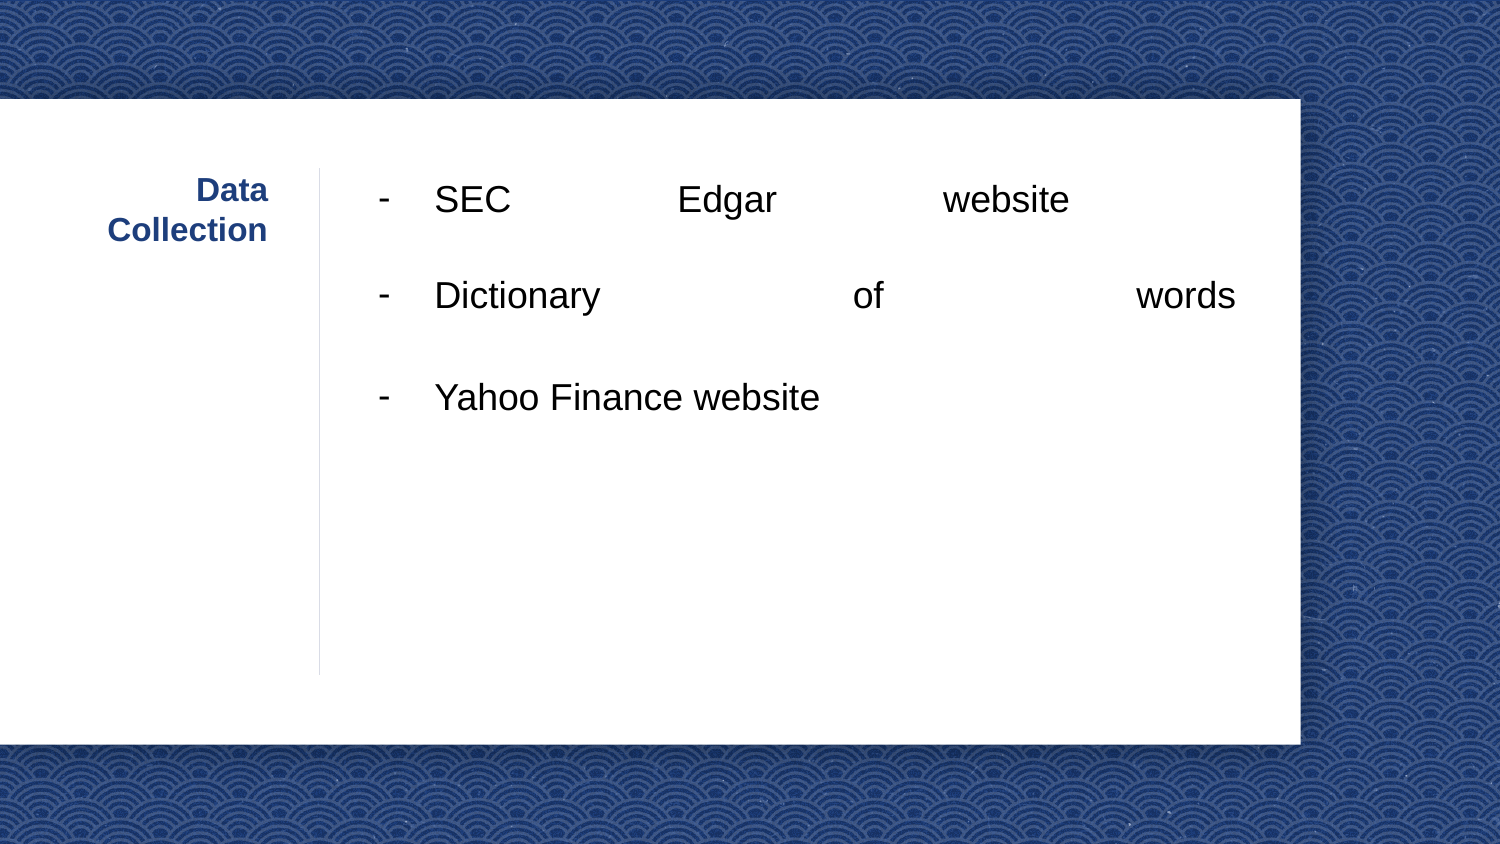

# Data Collection
SEC Edgar website
Dictionary of words
Yahoo Finance website